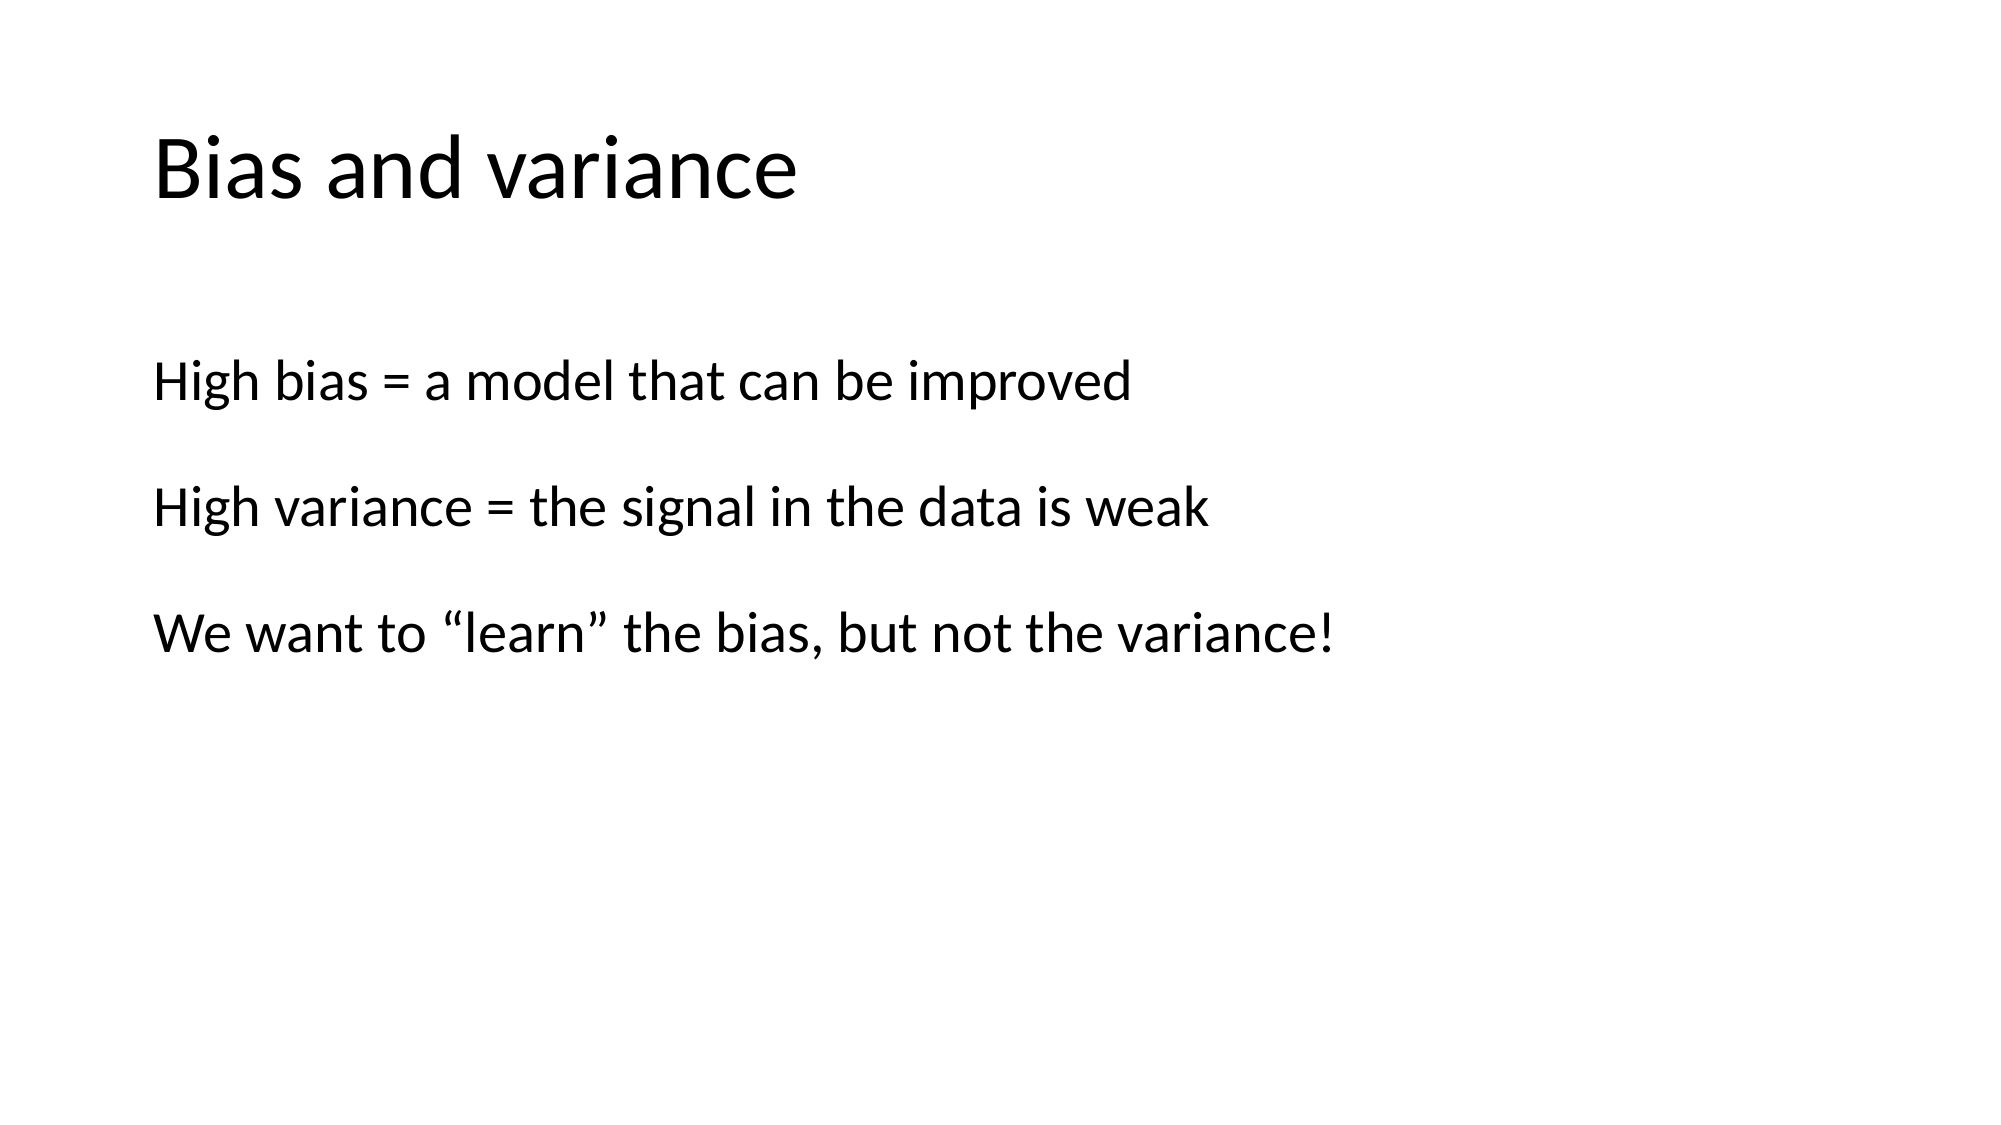

# Bias and variance
High bias = a model that can be improved
High variance = the signal in the data is weak
We want to “learn” the bias, but not the variance!